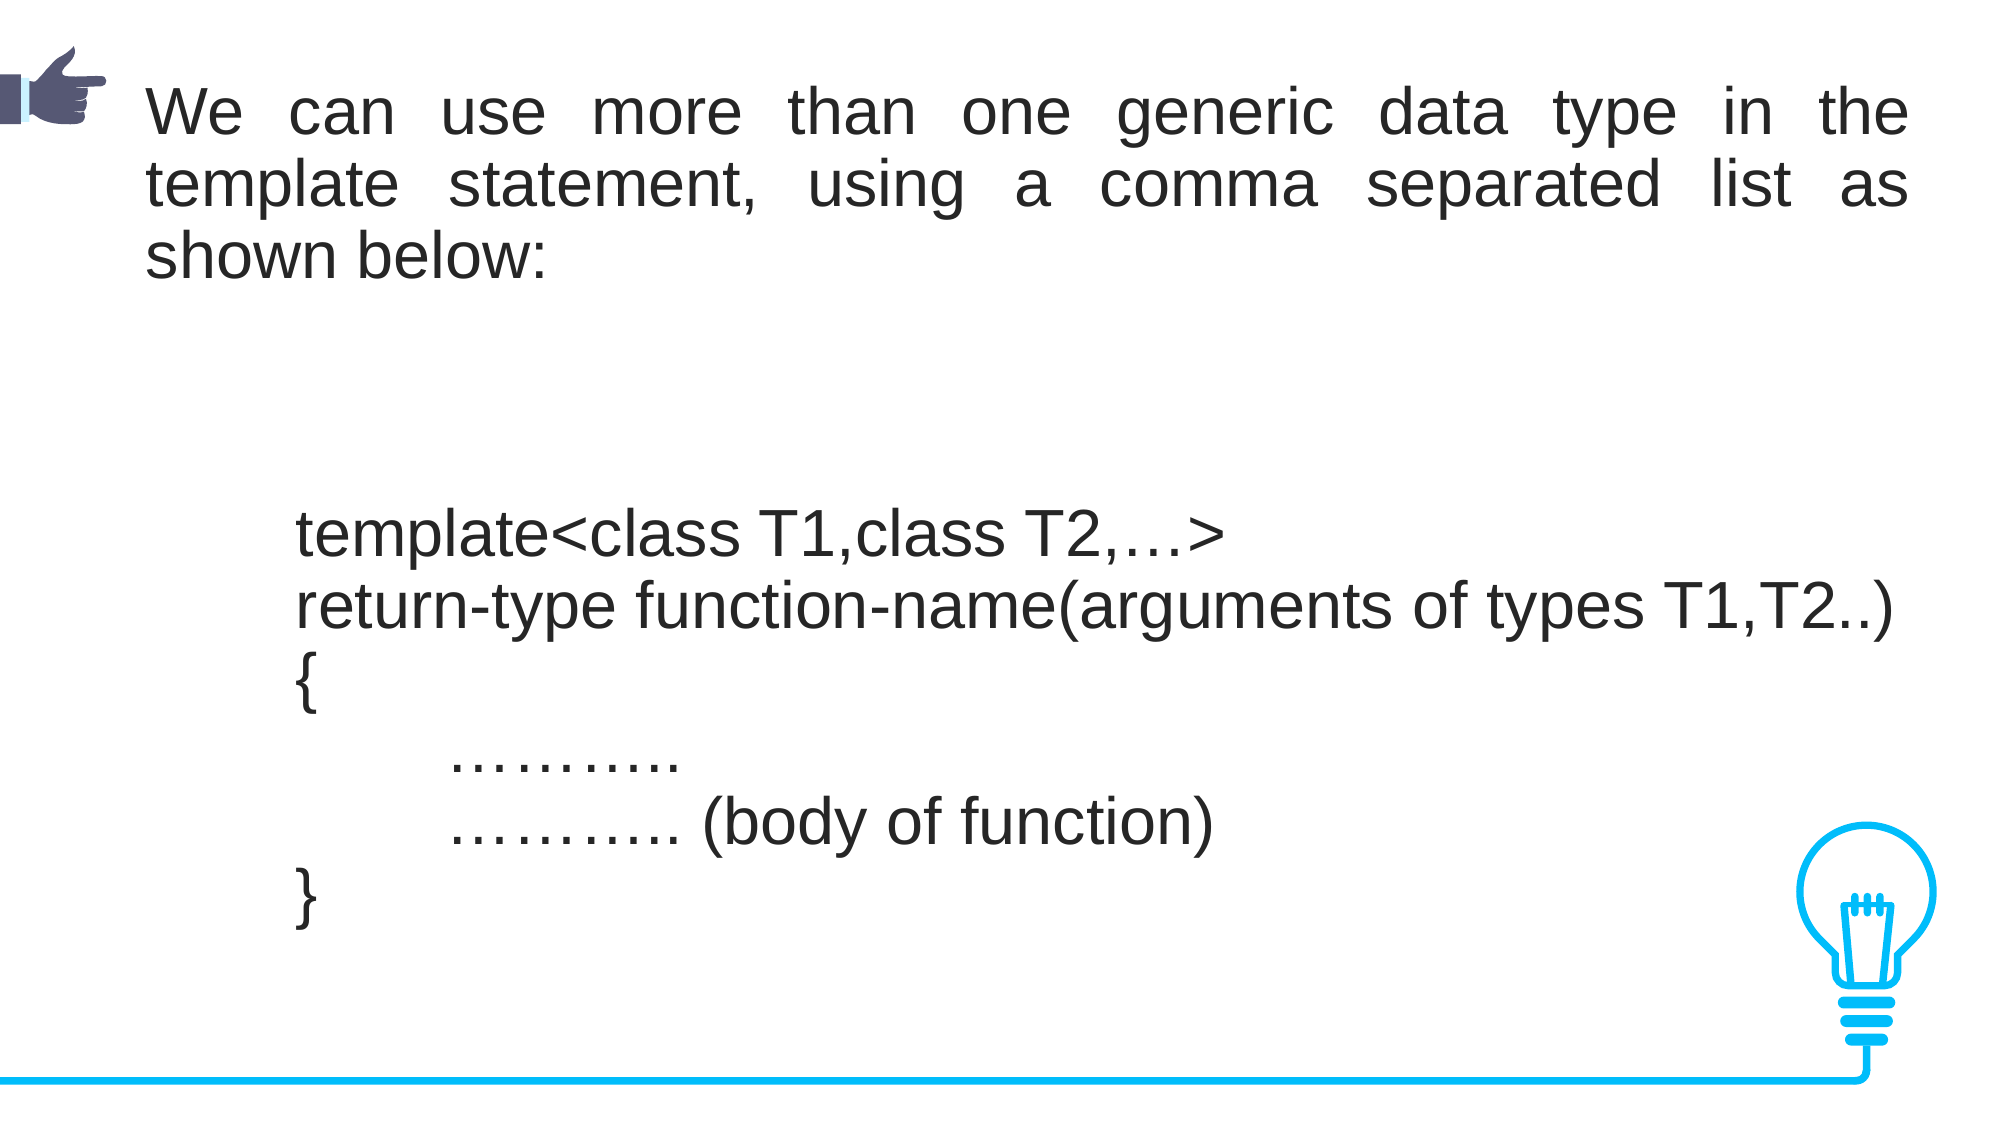

We can use more than one generic data type in the template statement, using a comma separated list as shown below:

	template<class T1,class T2,…>
	return-type function-name(arguments of types T1,T2..)
	{
		………..
		……….. (body of function)
	}